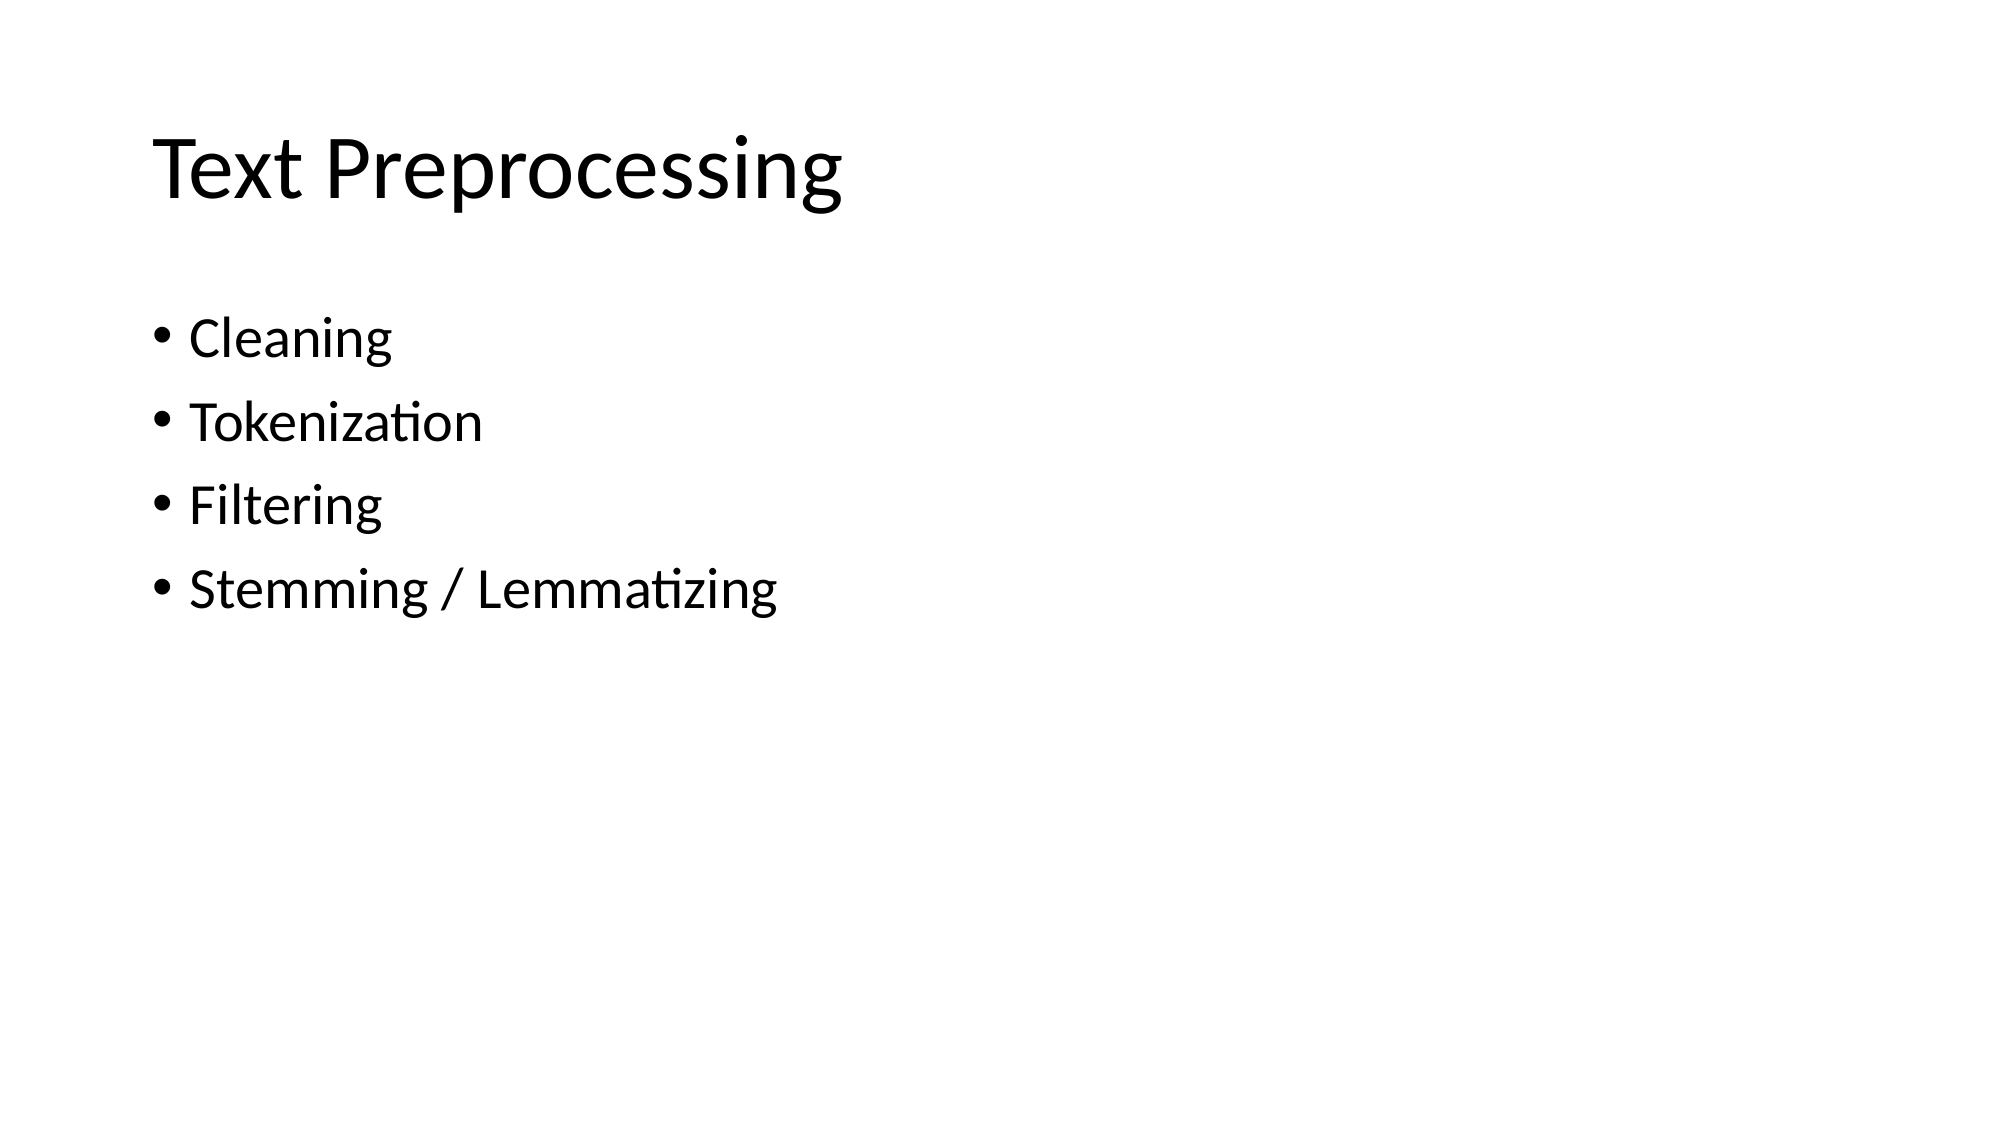

# Text Preprocessing
Cleaning
Tokenization
Filtering
Stemming / Lemmatizing